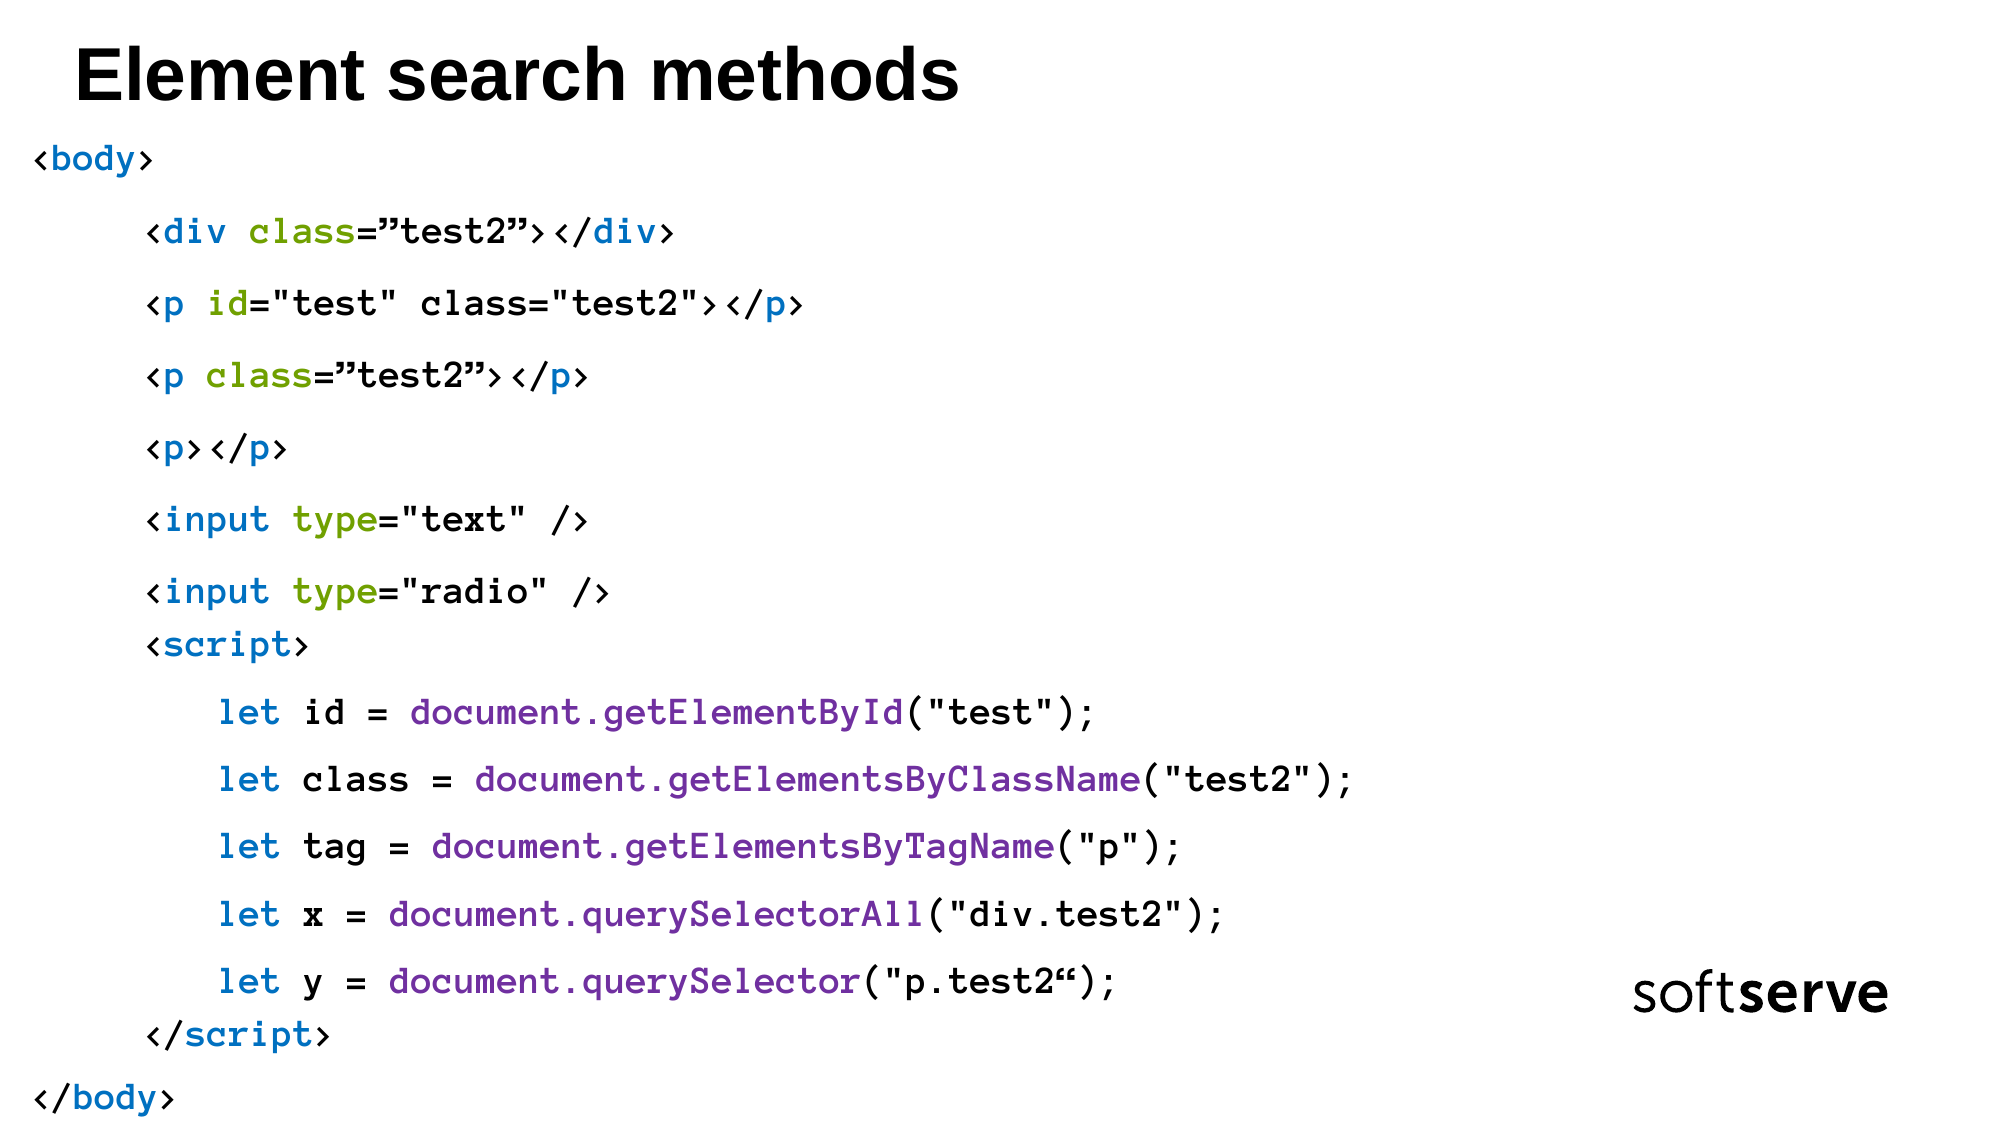

# Element search methods
<body>
<div class=”test2”></div>
<p id="test" class="test2"></p>
<p class=”test2”></p>
<p></p>
<input type="text" />
<input type="radio" />
<script>
let id = document.getElementById("test");
let class = document.getElementsByClassName("test2");
let tag = document.getElementsByTagName("p");
let x = document.querySelectorAll("div.test2");
let y = document.querySelector("p.test2“);
</script>
</body>